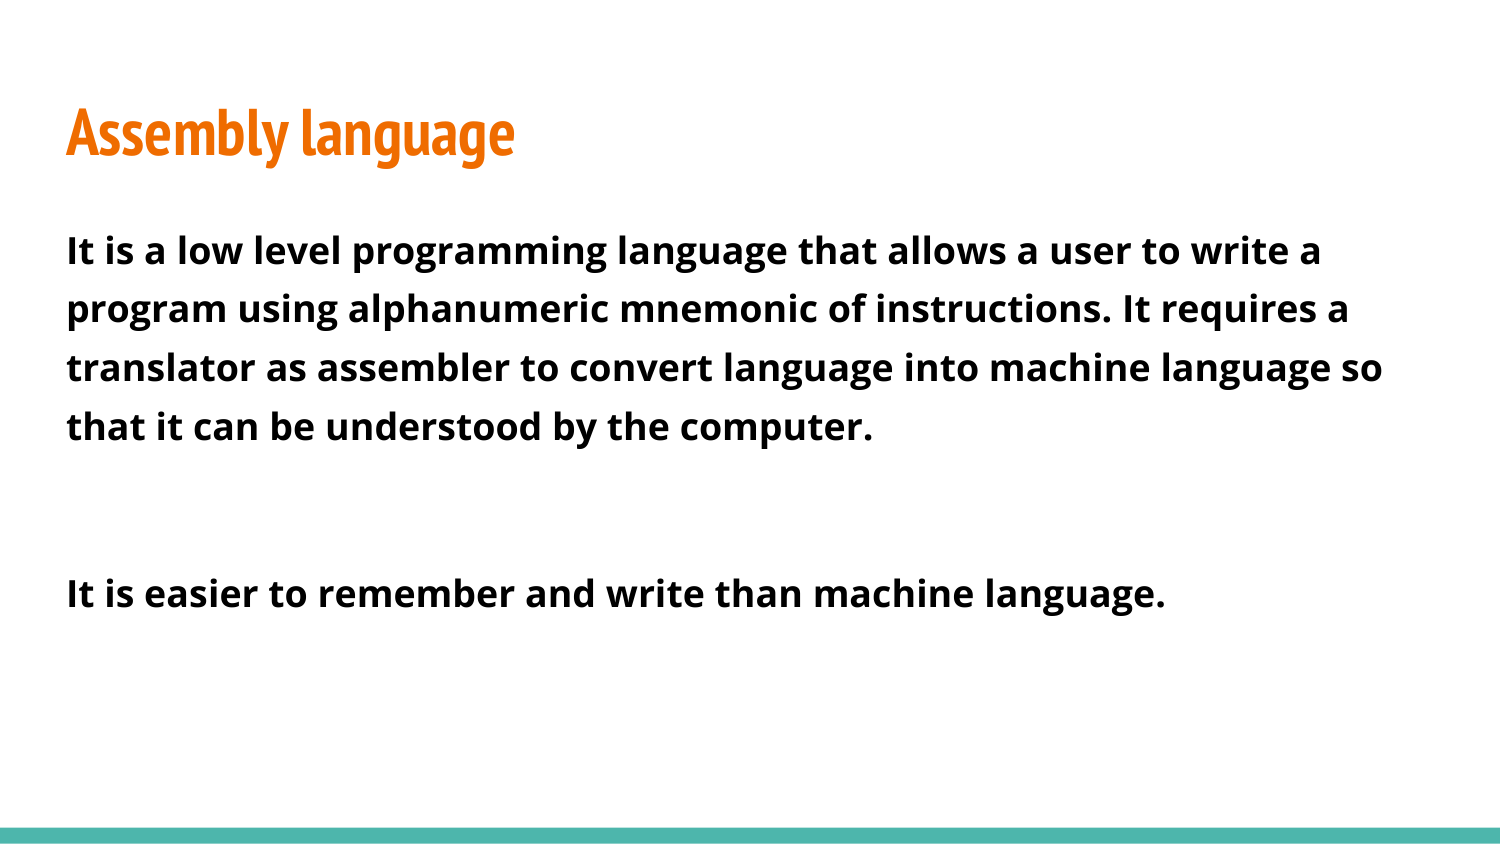

# Assembly language
It is a low level programming language that allows a user to write a program using alphanumeric mnemonic of instructions. It requires a translator as assembler to convert language into machine language so that it can be understood by the computer.

It is easier to remember and write than machine language.